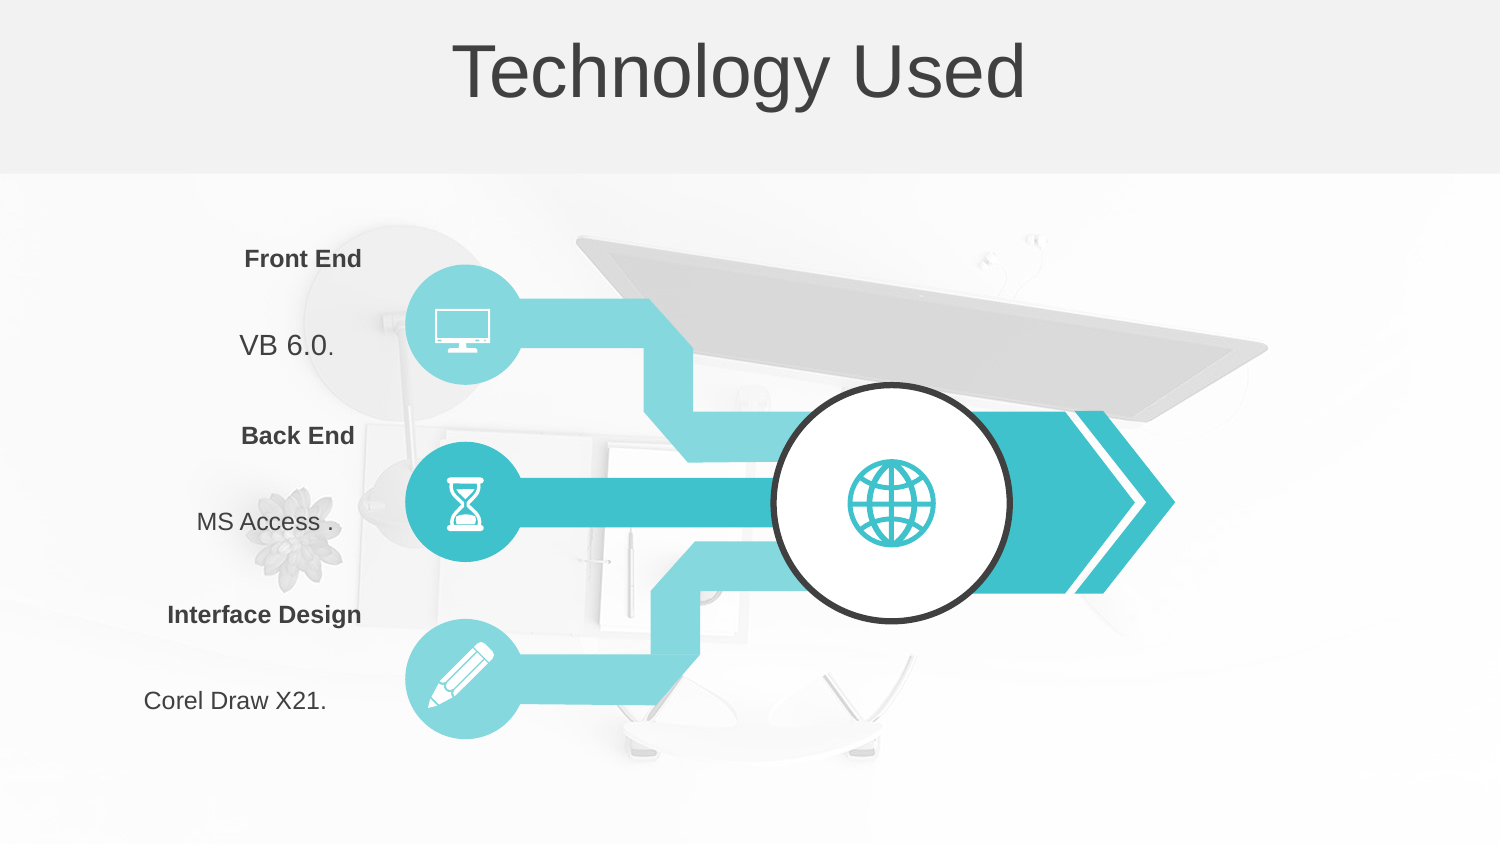

Technology Used
Front End
VB 6.0.

Back End
MS Access .

Interface Design
Corel Draw X21.